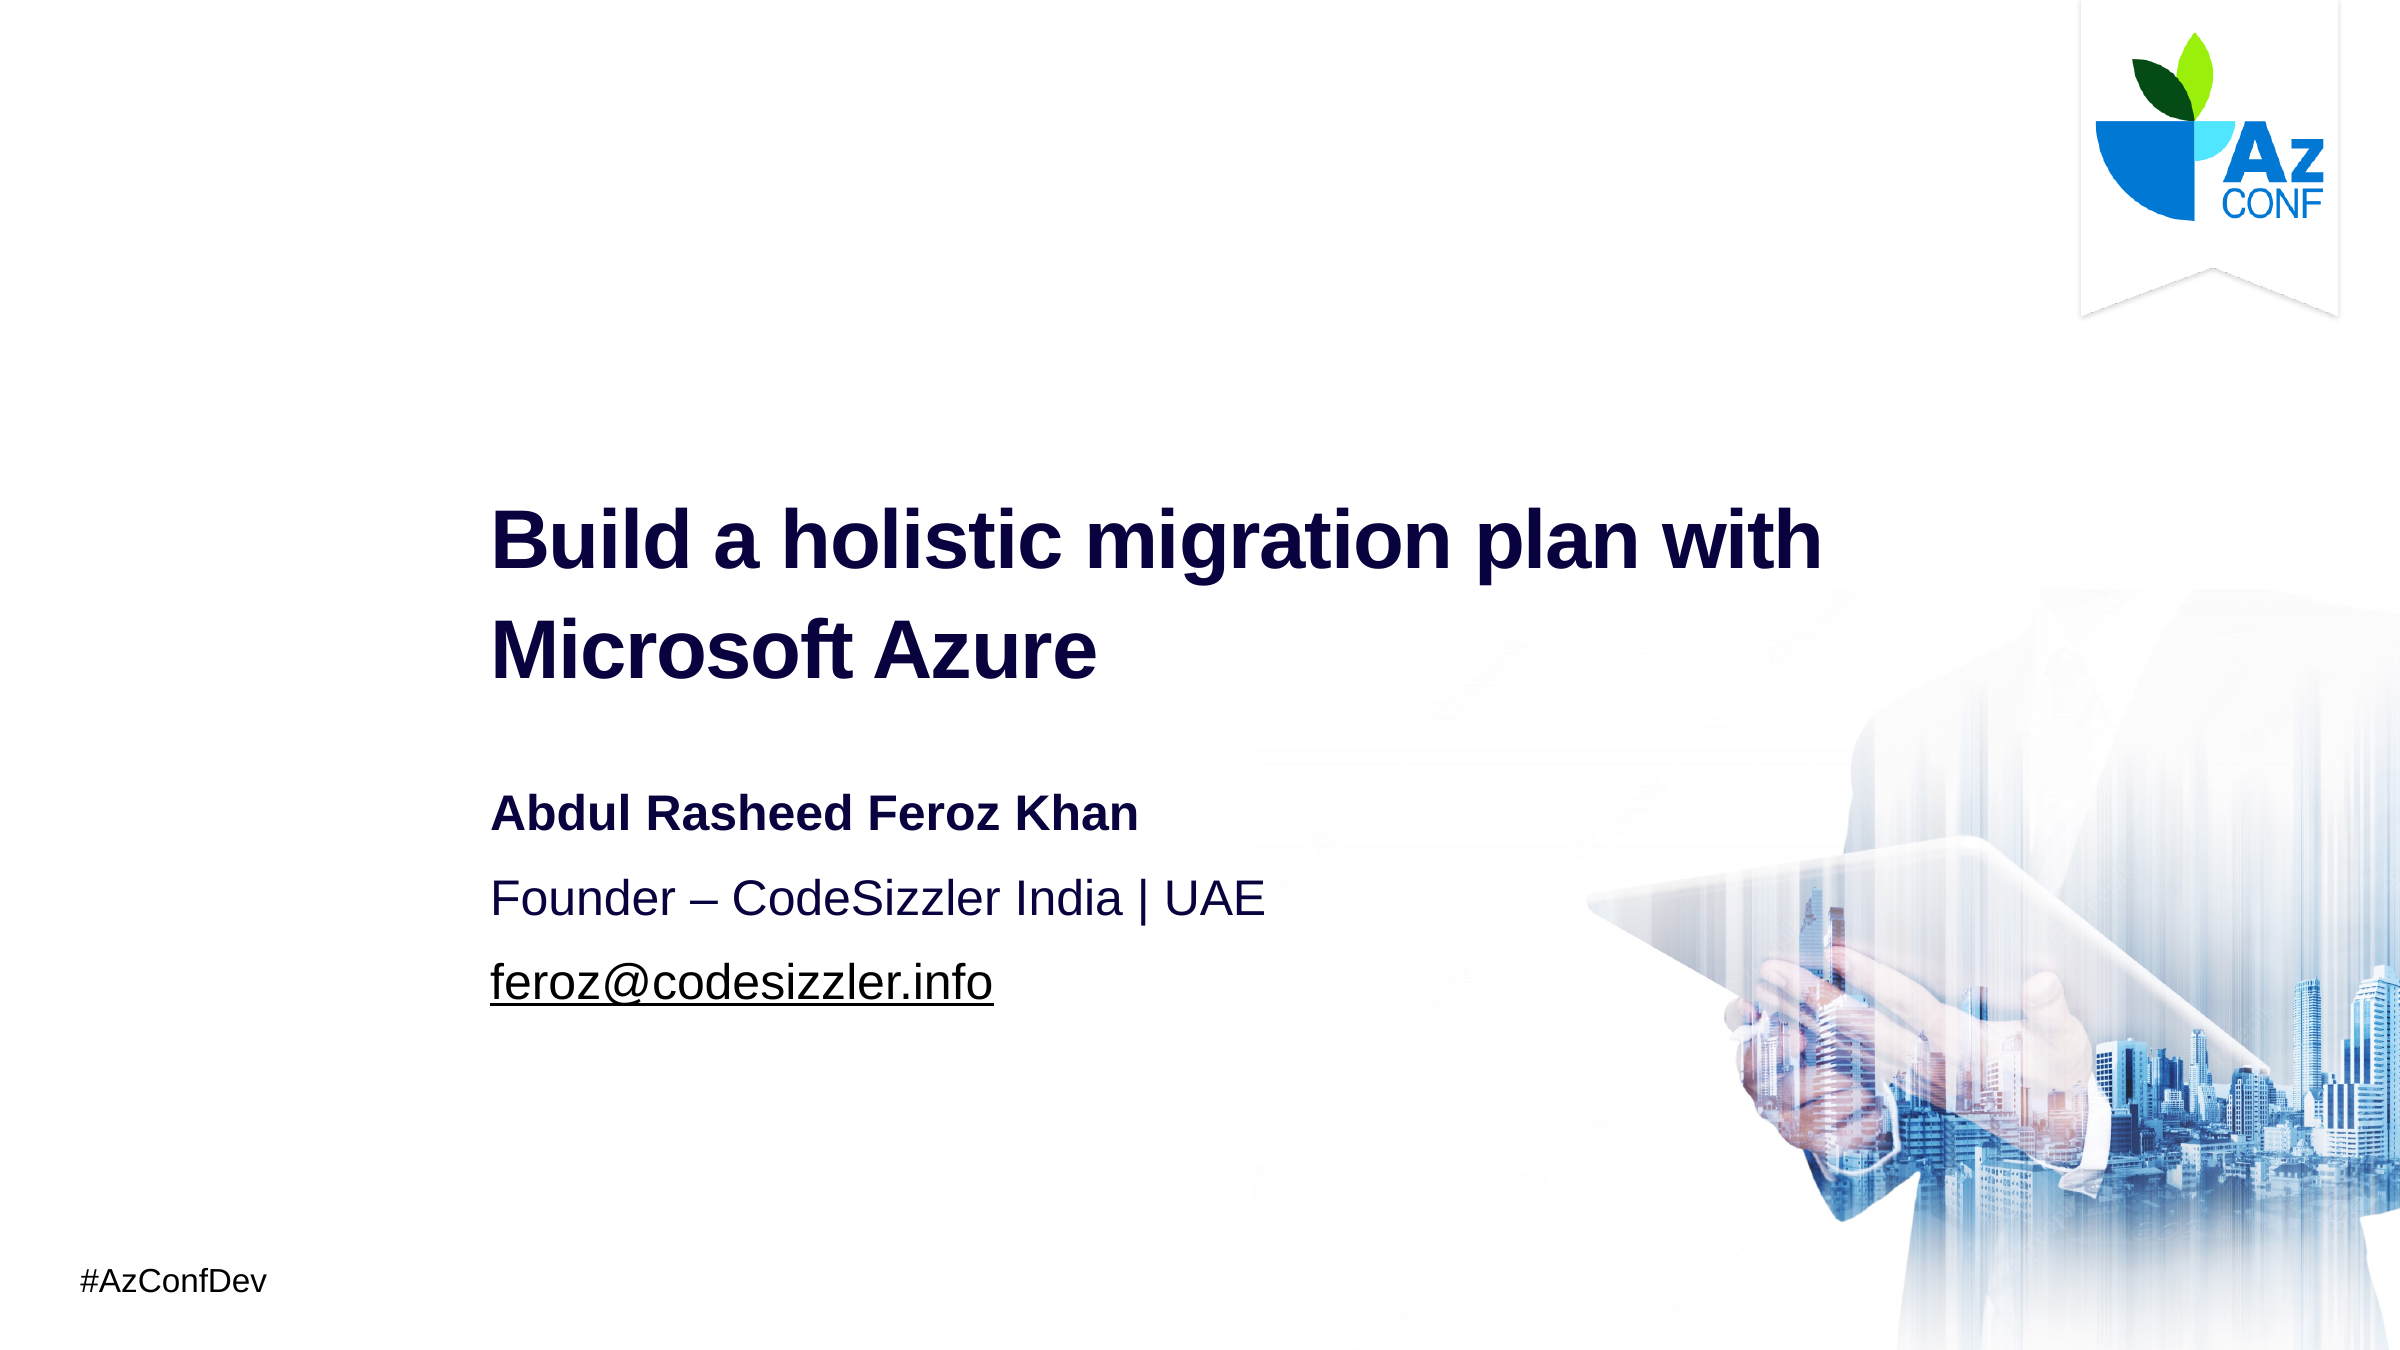

# Build a holistic migration plan with Microsoft Azure
Abdul Rasheed Feroz Khan
Founder – CodeSizzler India | UAE
feroz@codesizzler.info